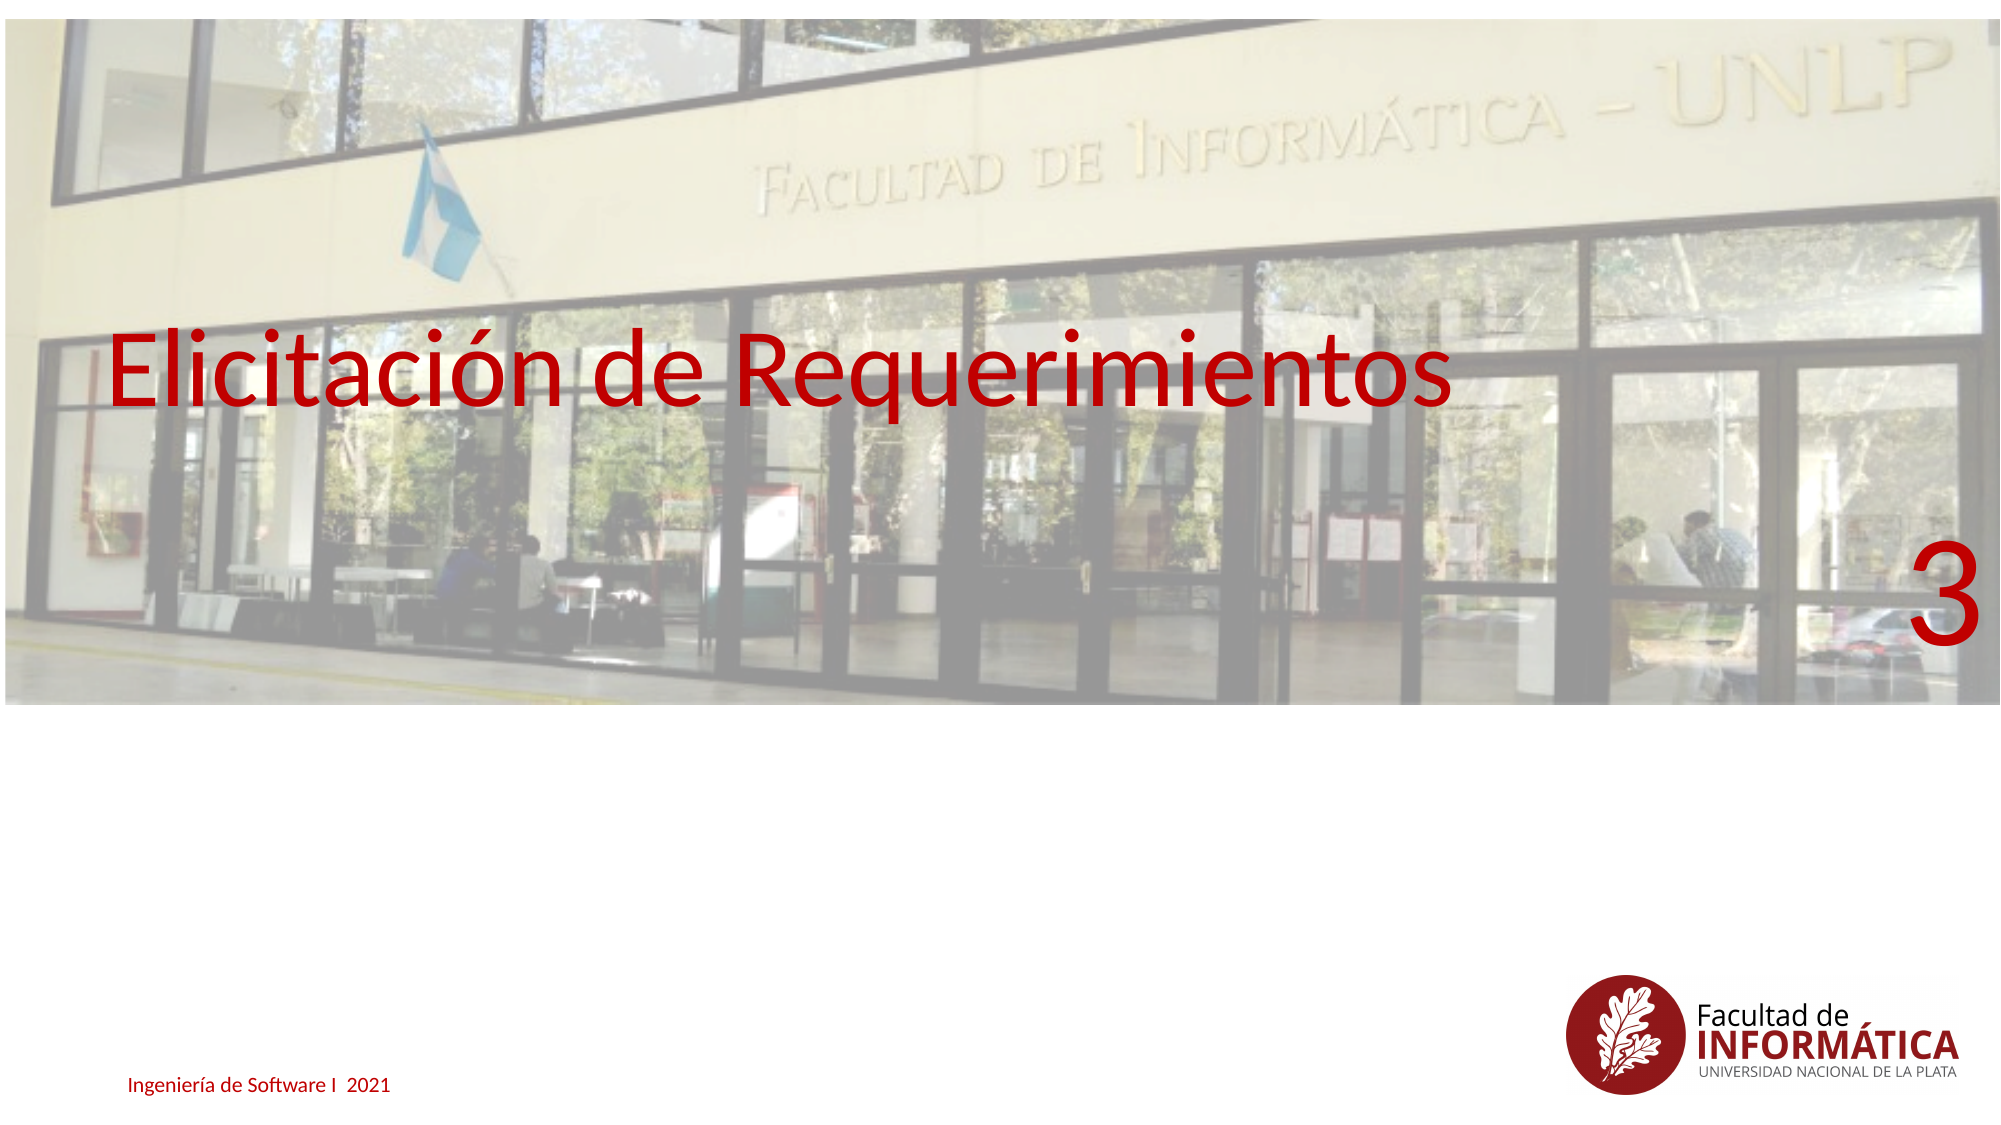

# Elicitación de Requerimientos
3

Ingeniería de Software I  2021